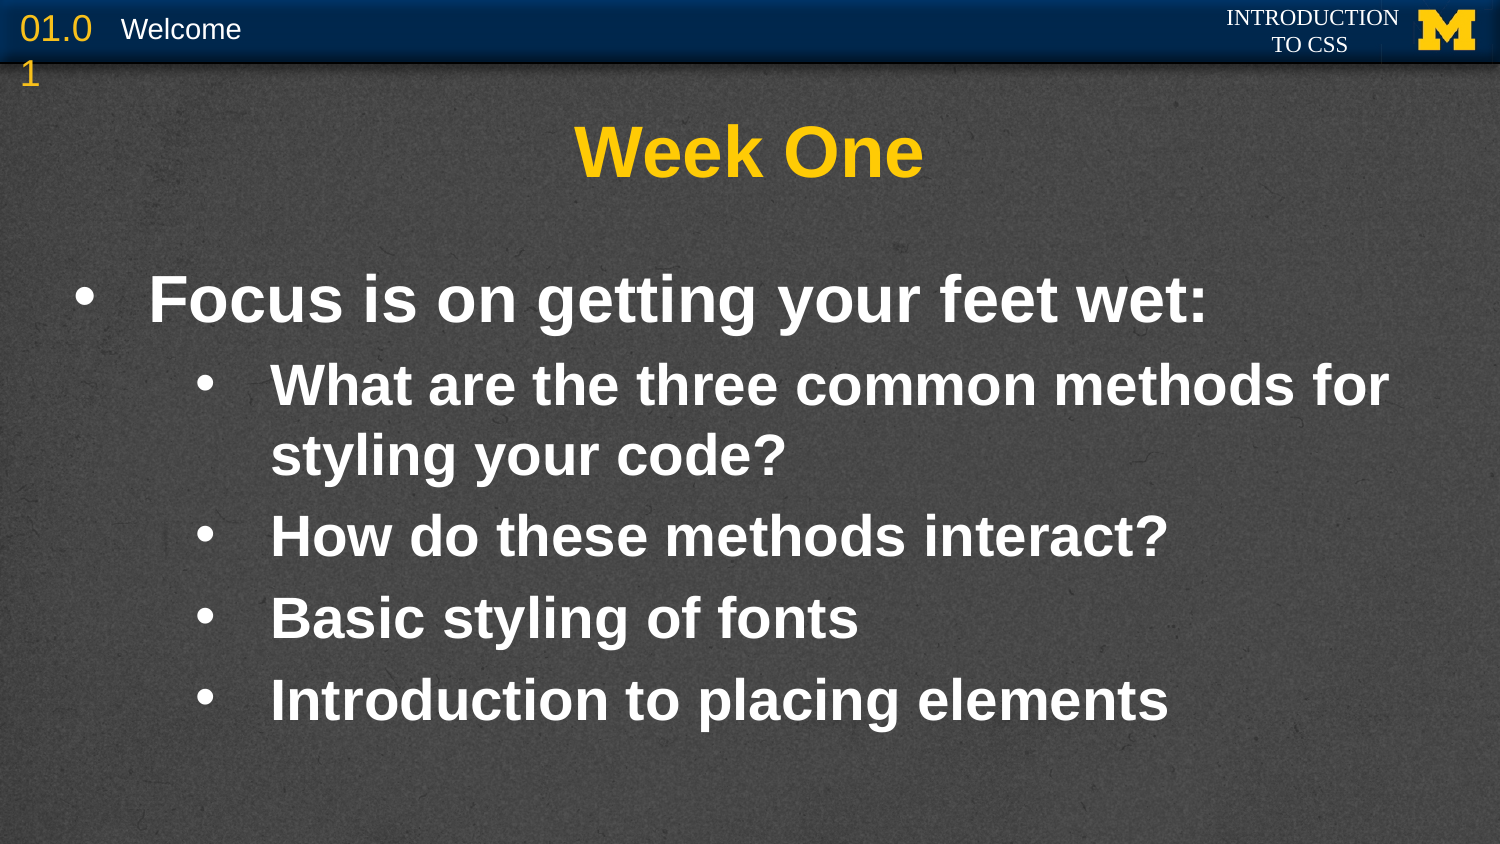

# Week One
Focus is on getting your feet wet:
What are the three common methods for styling your code?
How do these methods interact?
Basic styling of fonts
Introduction to placing elements